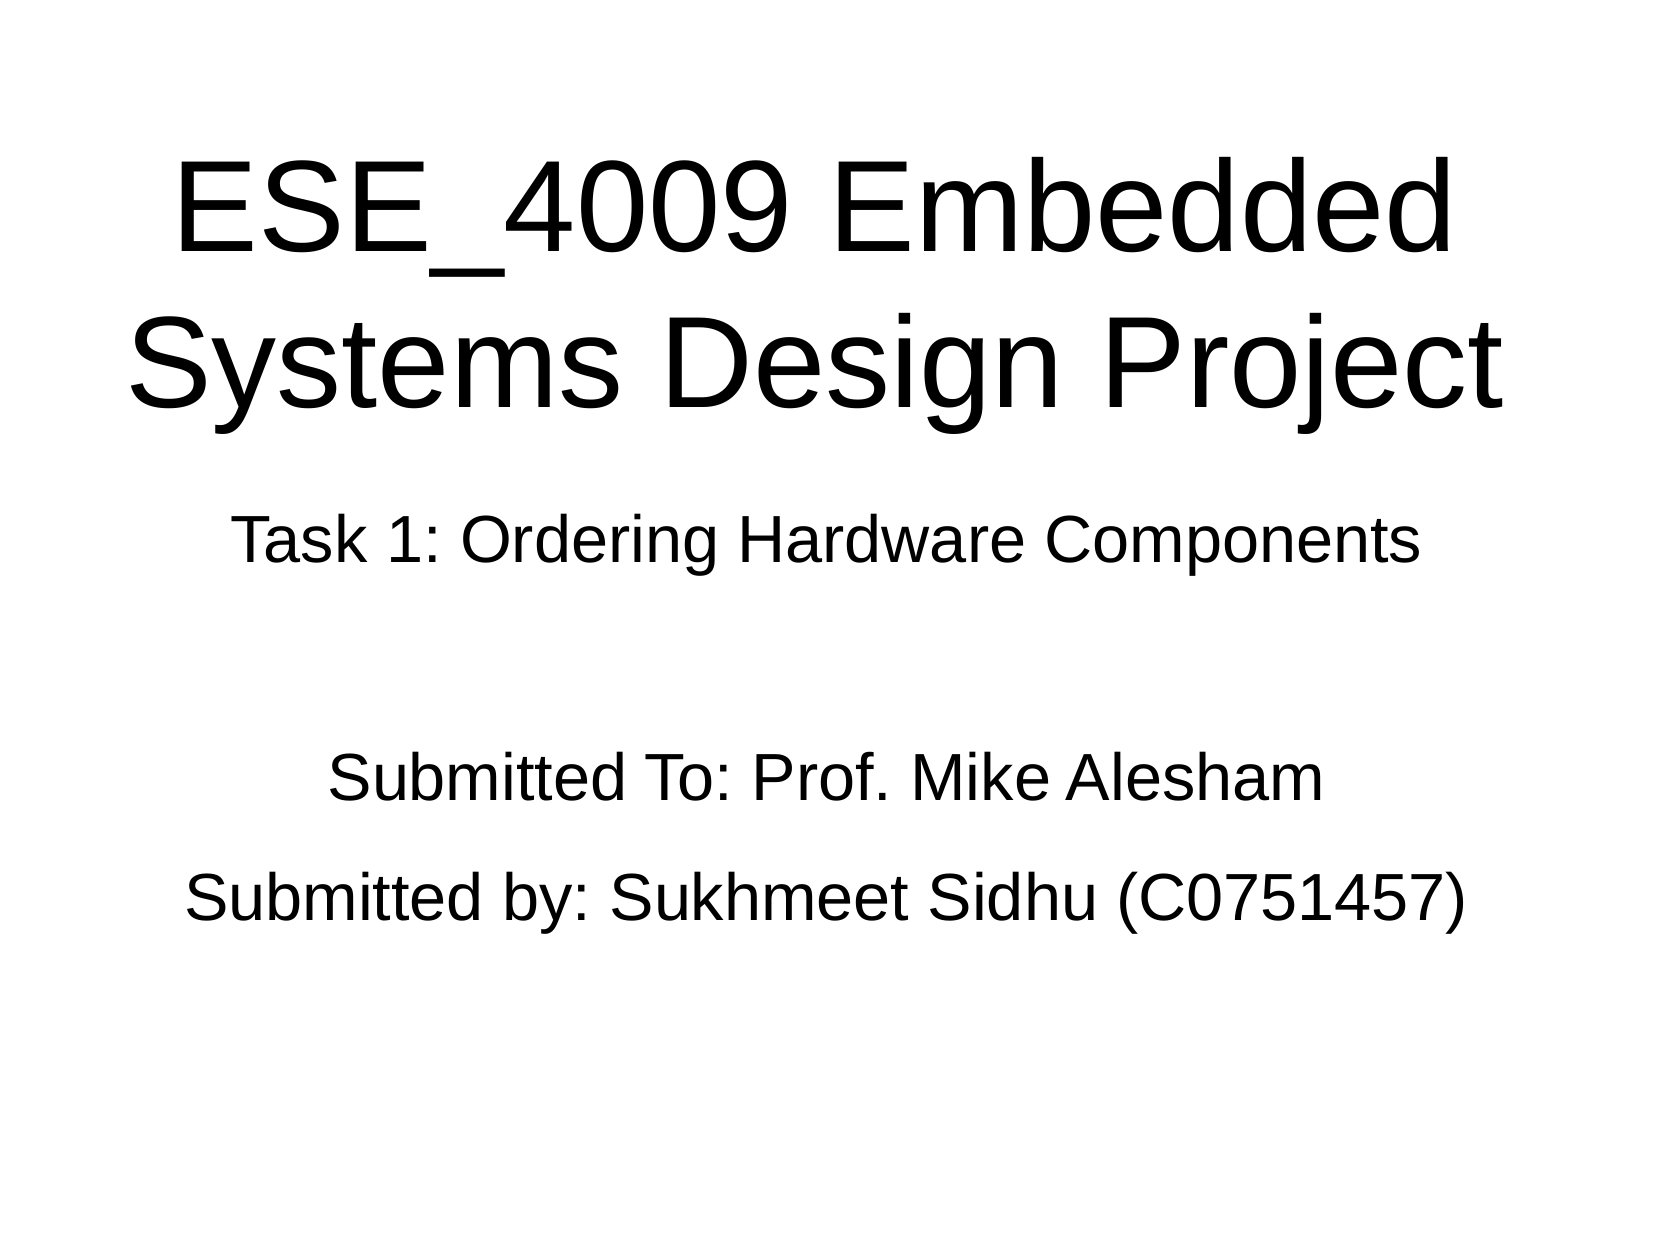

ESE_4009 Embedded Systems Design Project
Task 1: Ordering Hardware Components

Submitted To: Prof. Mike Alesham
Submitted by: Sukhmeet Sidhu (C0751457)